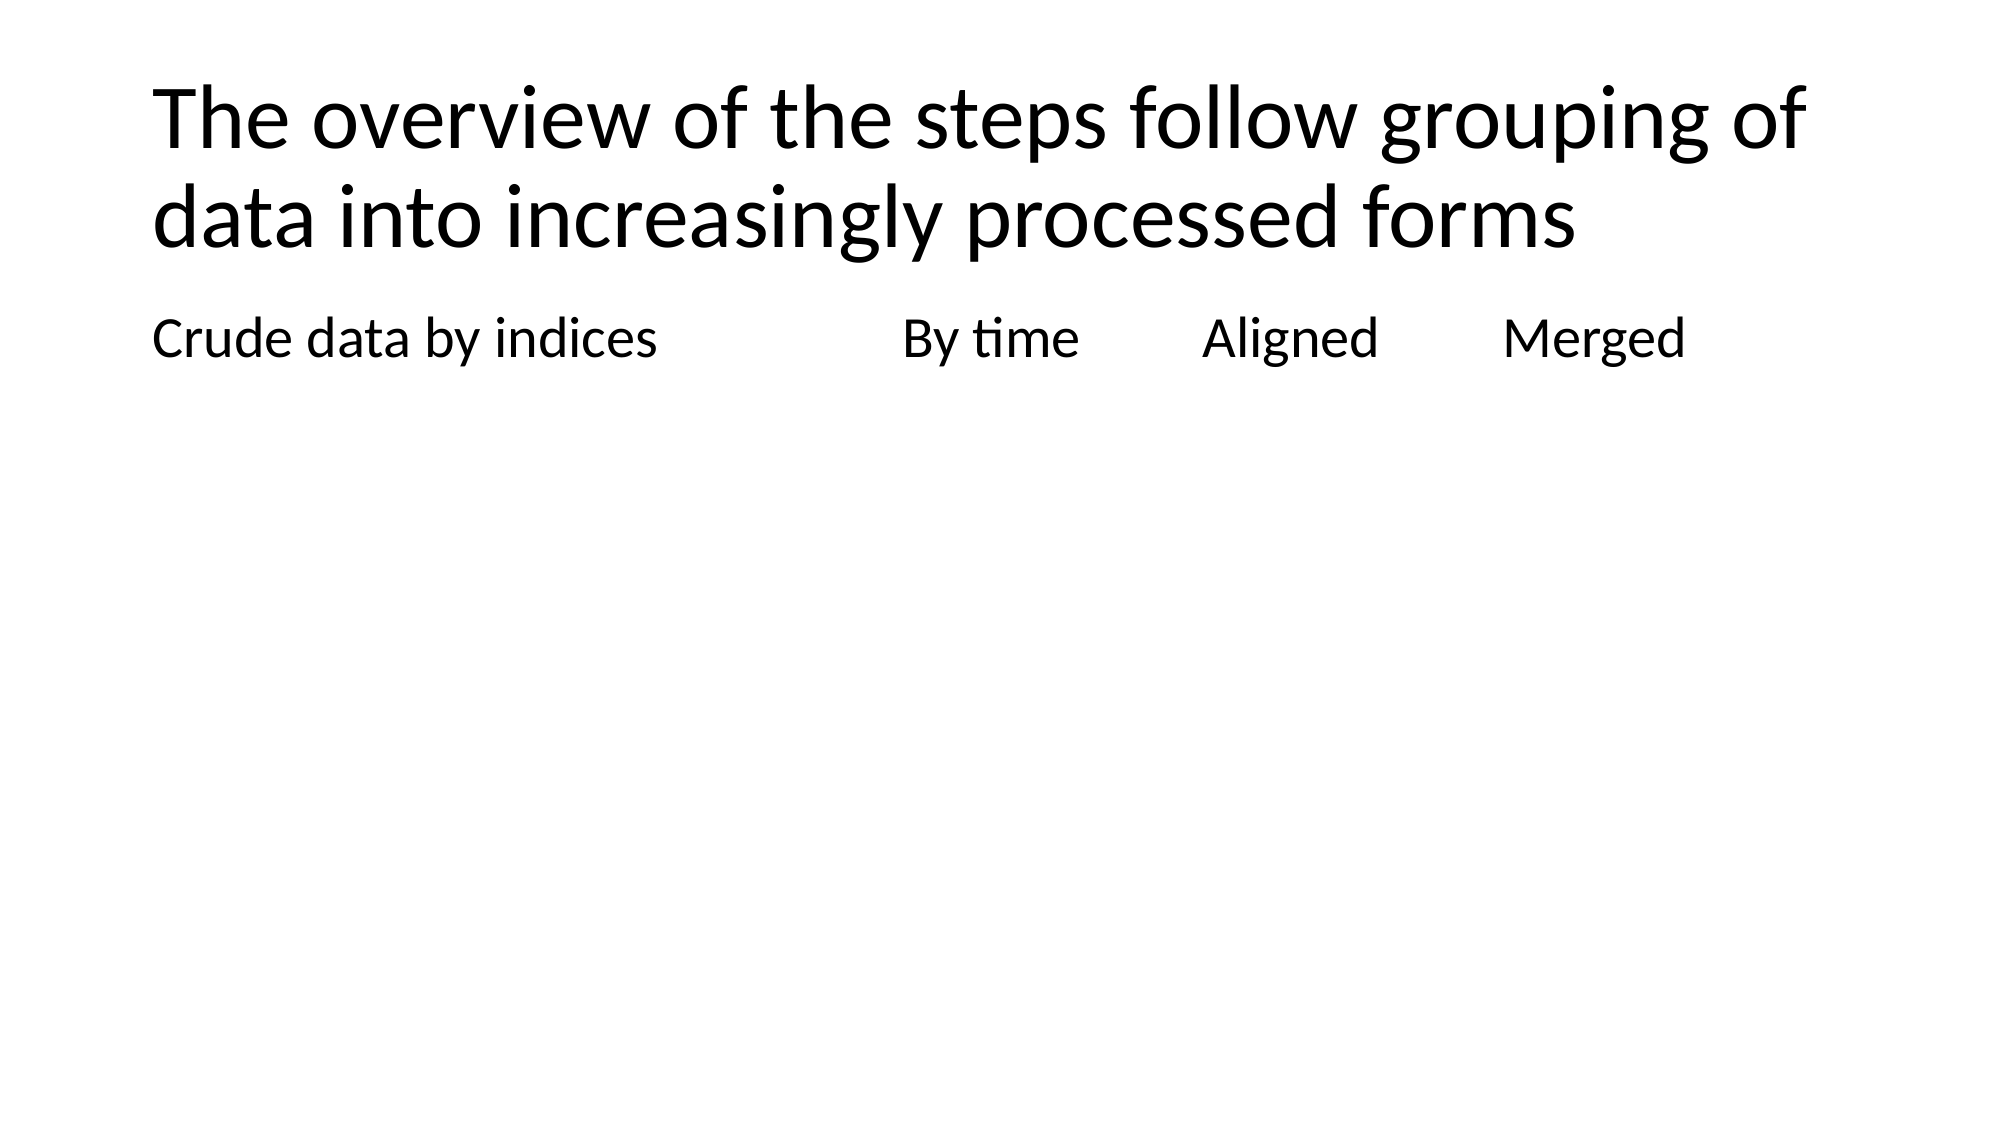

# The overview of the steps follow grouping of data into increasingly processed forms
Crude data by indices		By time	Aligned	Merged